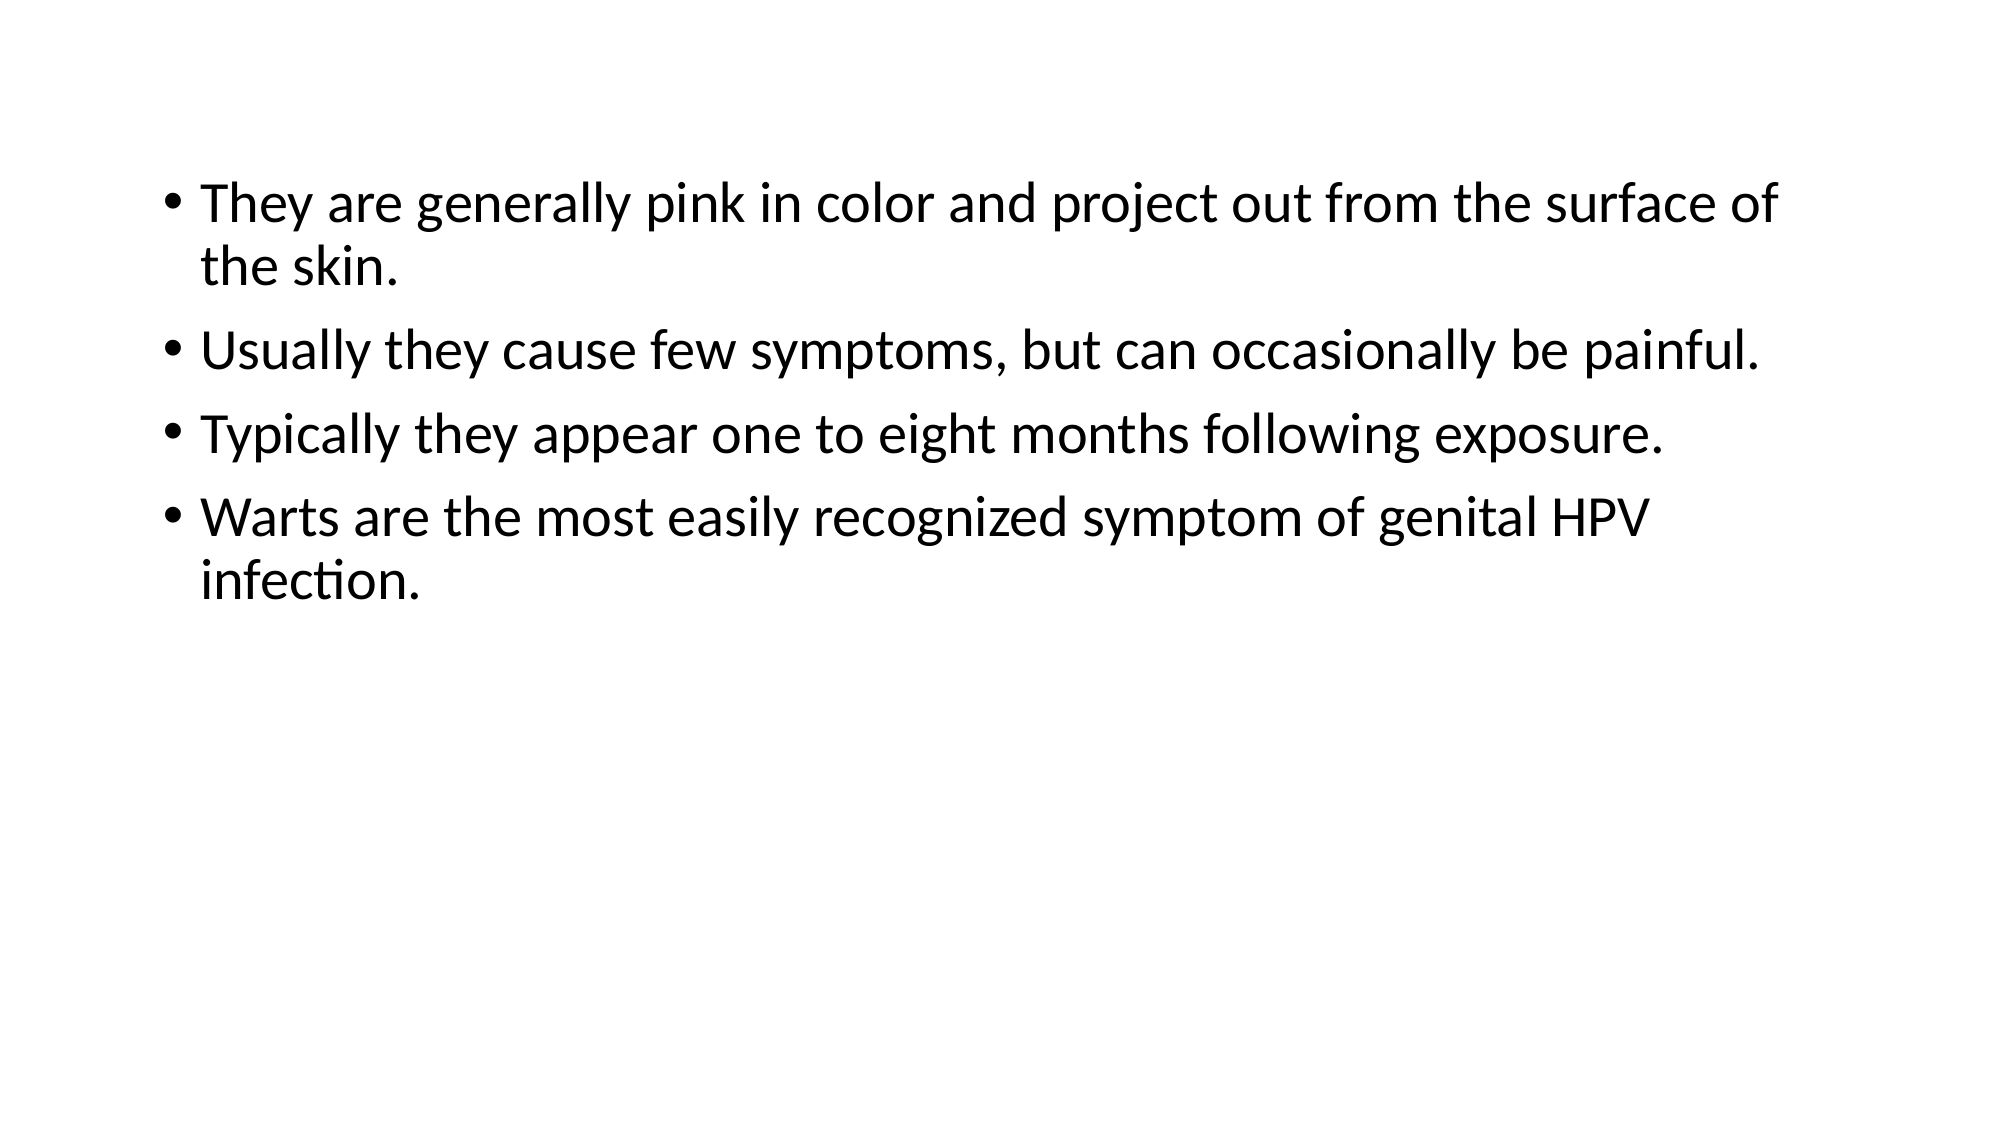

They are generally pink in color and project out from the surface of the skin.
Usually they cause few symptoms, but can occasionally be painful.
Typically they appear one to eight months following exposure.
Warts are the most easily recognized symptom of genital HPV infection.